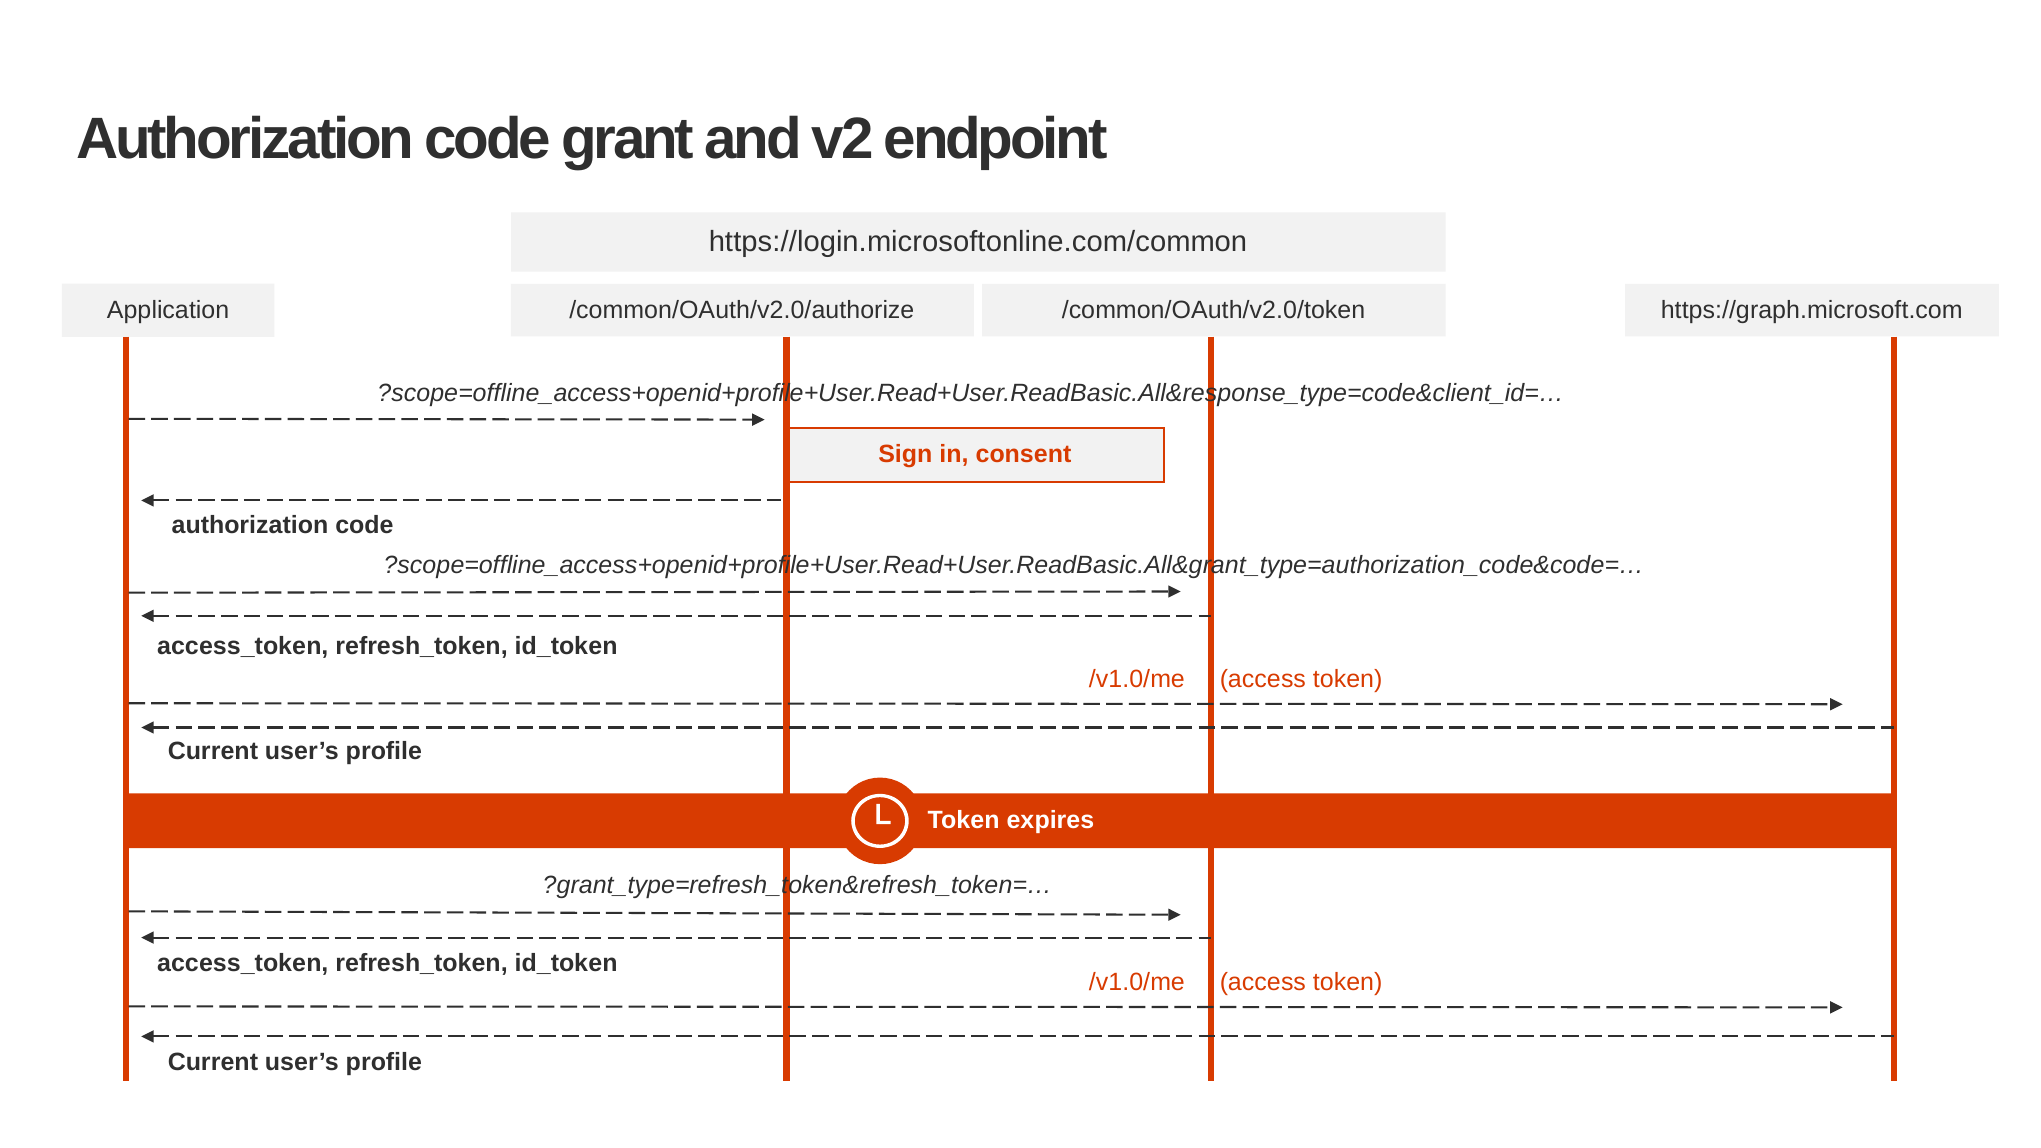

# Authorization code grant and v2 endpoint
https://login.microsoftonline.com/common
Application
/common/OAuth/v2.0/authorize
/common/OAuth/v2.0/token
https://graph.microsoft.com
?scope=offline_access+openid+profile+User.Read+User.ReadBasic.All&response_type=code&client_id=…
Sign in, consent
authorization code
?scope=offline_access+openid+profile+User.Read+User.ReadBasic.All&grant_type=authorization_code&code=…
access_token, refresh_token, id_token
/v1.0/me     (access token)
Current user’s profile

Token expires
?grant_type=refresh_token&refresh_token=…
access_token, refresh_token, id_token
/v1.0/me     (access token)
Current user’s profile